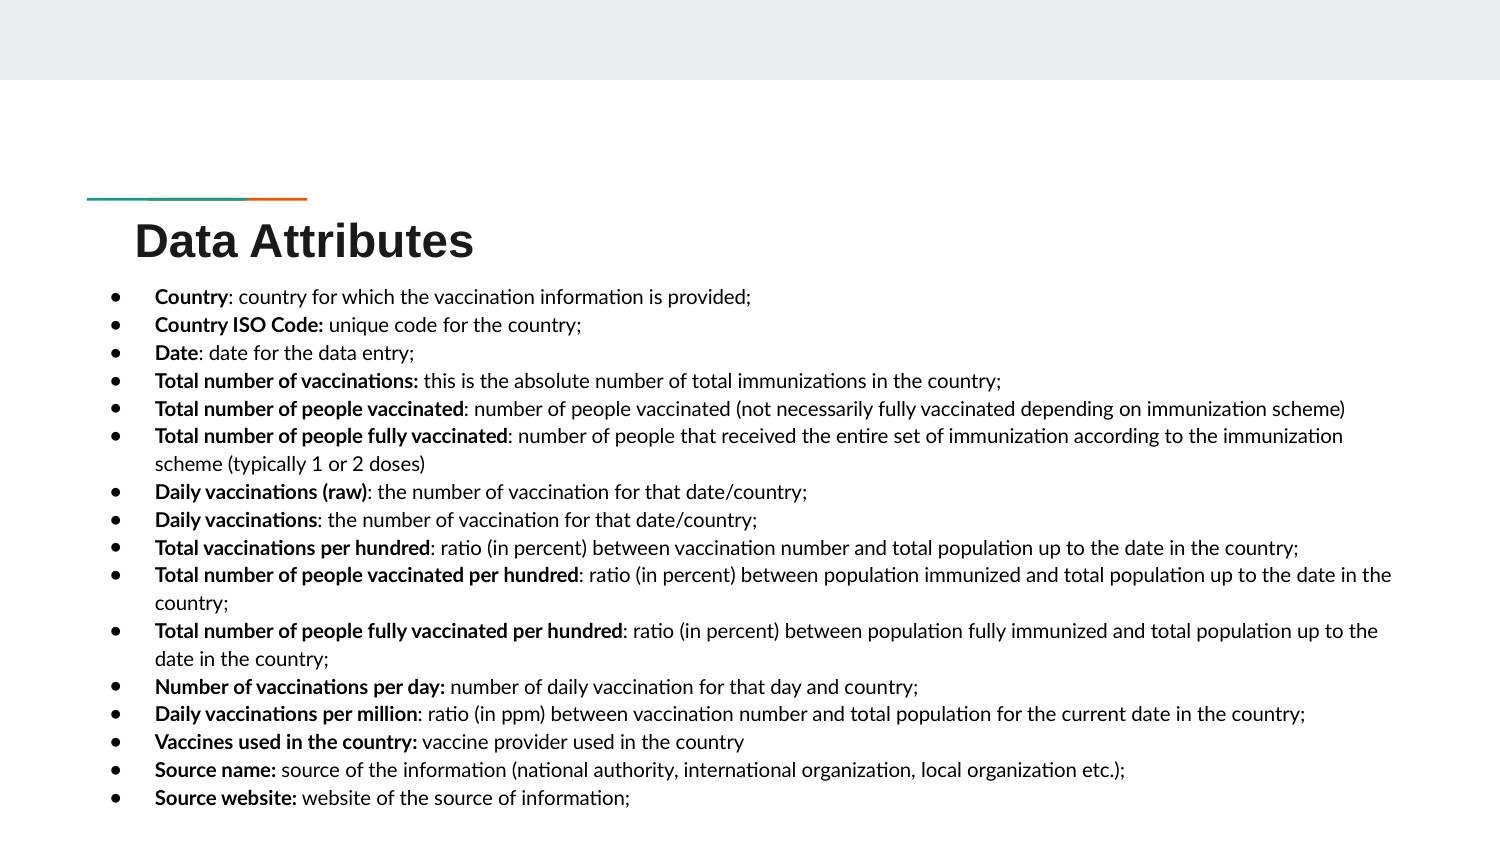

# Data Attributes
Country: country for which the vaccination information is provided;
Country ISO Code: unique code for the country;
Date: date for the data entry;
Total number of vaccinations: this is the absolute number of total immunizations in the country;
Total number of people vaccinated: number of people vaccinated (not necessarily fully vaccinated depending on immunization scheme)
Total number of people fully vaccinated: number of people that received the entire set of immunization according to the immunization scheme (typically 1 or 2 doses)
Daily vaccinations (raw): the number of vaccination for that date/country;
Daily vaccinations: the number of vaccination for that date/country;
Total vaccinations per hundred: ratio (in percent) between vaccination number and total population up to the date in the country;
Total number of people vaccinated per hundred: ratio (in percent) between population immunized and total population up to the date in the country;
Total number of people fully vaccinated per hundred: ratio (in percent) between population fully immunized and total population up to the date in the country;
Number of vaccinations per day: number of daily vaccination for that day and country;
Daily vaccinations per million: ratio (in ppm) between vaccination number and total population for the current date in the country;
Vaccines used in the country: vaccine provider used in the country
Source name: source of the information (national authority, international organization, local organization etc.);
Source website: website of the source of information;